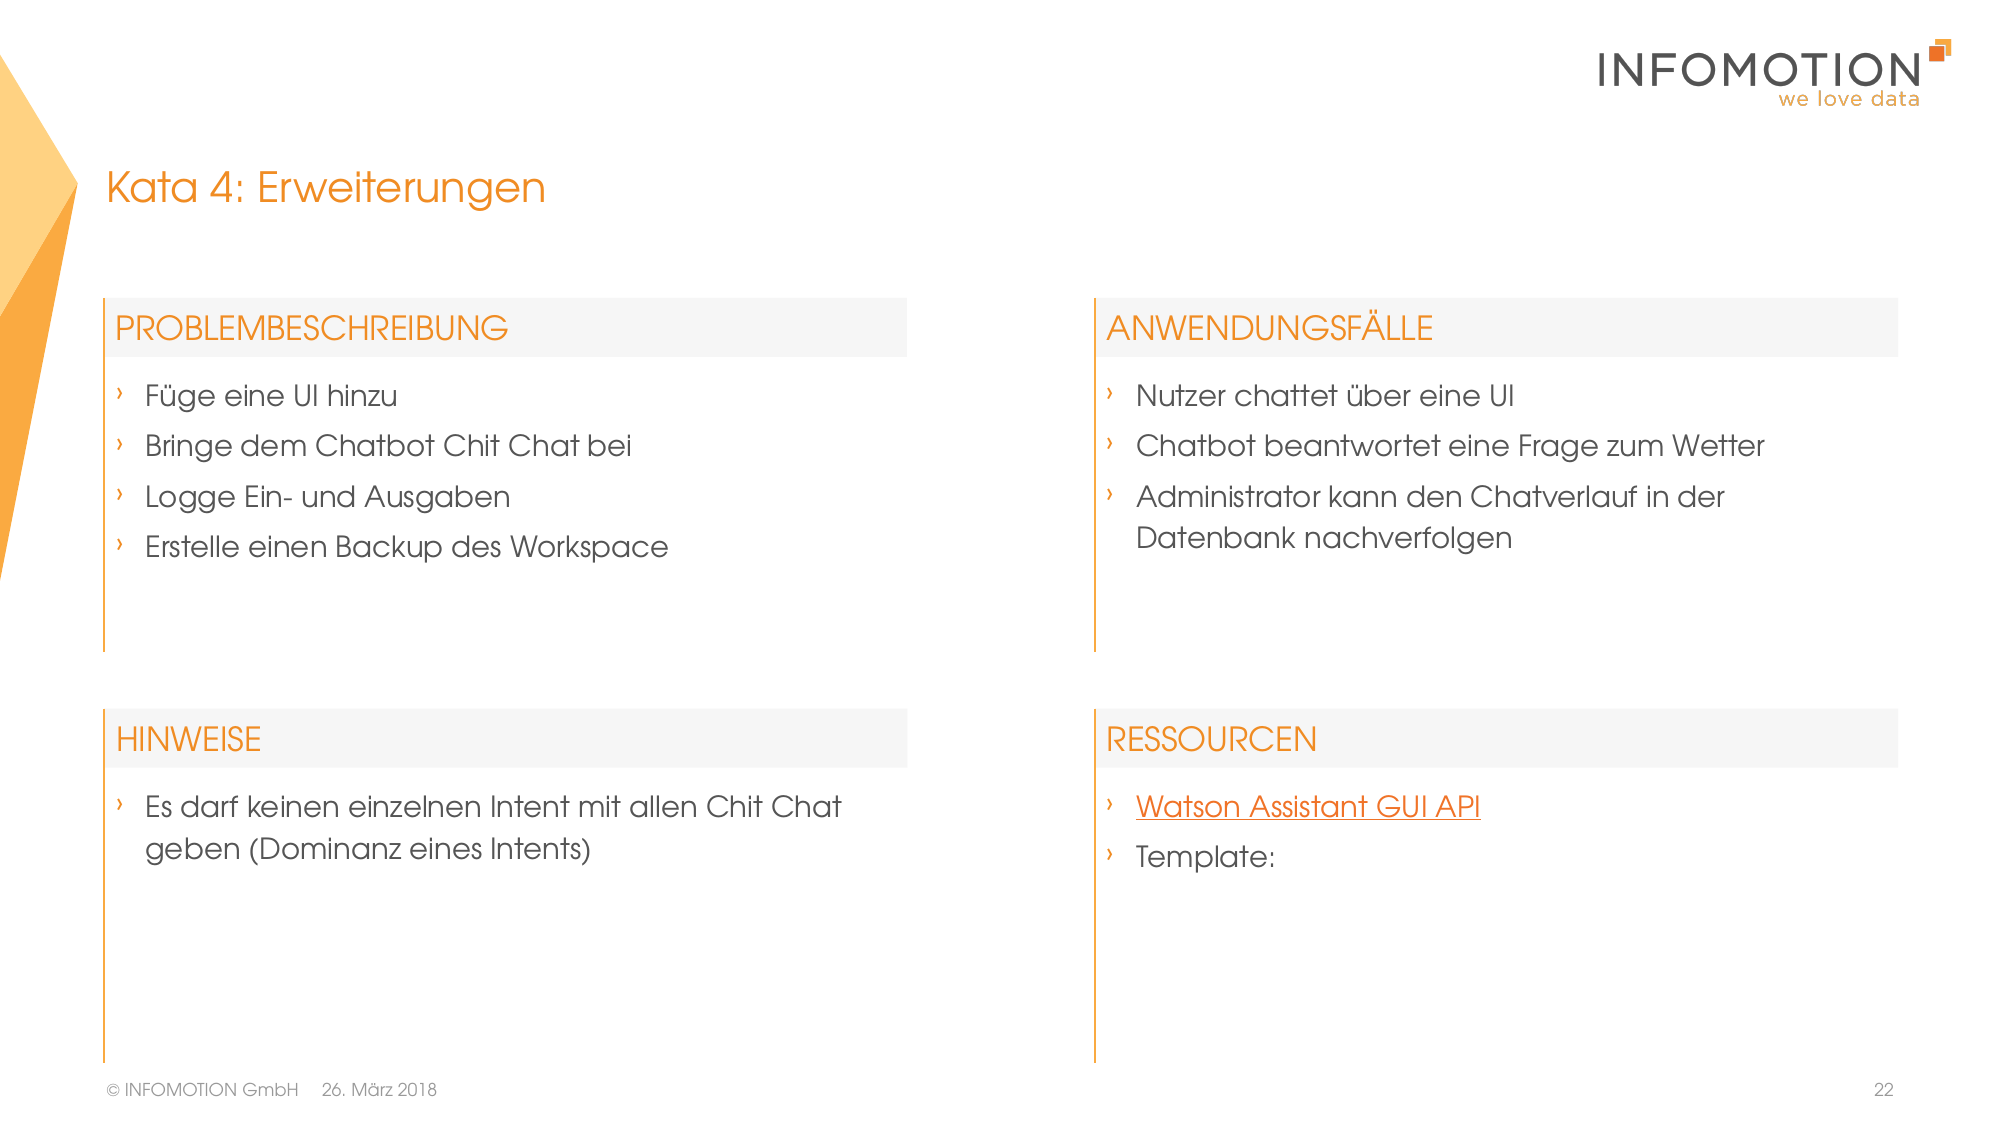

# Kata 4: Erweiterungen
Anwendungsfälle
Problembeschreibung
Nutzer chattet über eine UI
Chatbot beantwortet eine Frage zum Wetter
Administrator kann den Chatverlauf in der Datenbank nachverfolgen
Füge eine UI hinzu
Bringe dem Chatbot Chit Chat bei
Logge Ein- und Ausgaben
Erstelle einen Backup des Workspace
ResSourcen
Hinweise
Watson Assistant GUI API
Template:
Es darf keinen einzelnen Intent mit allen Chit Chat geben (Dominanz eines Intents)